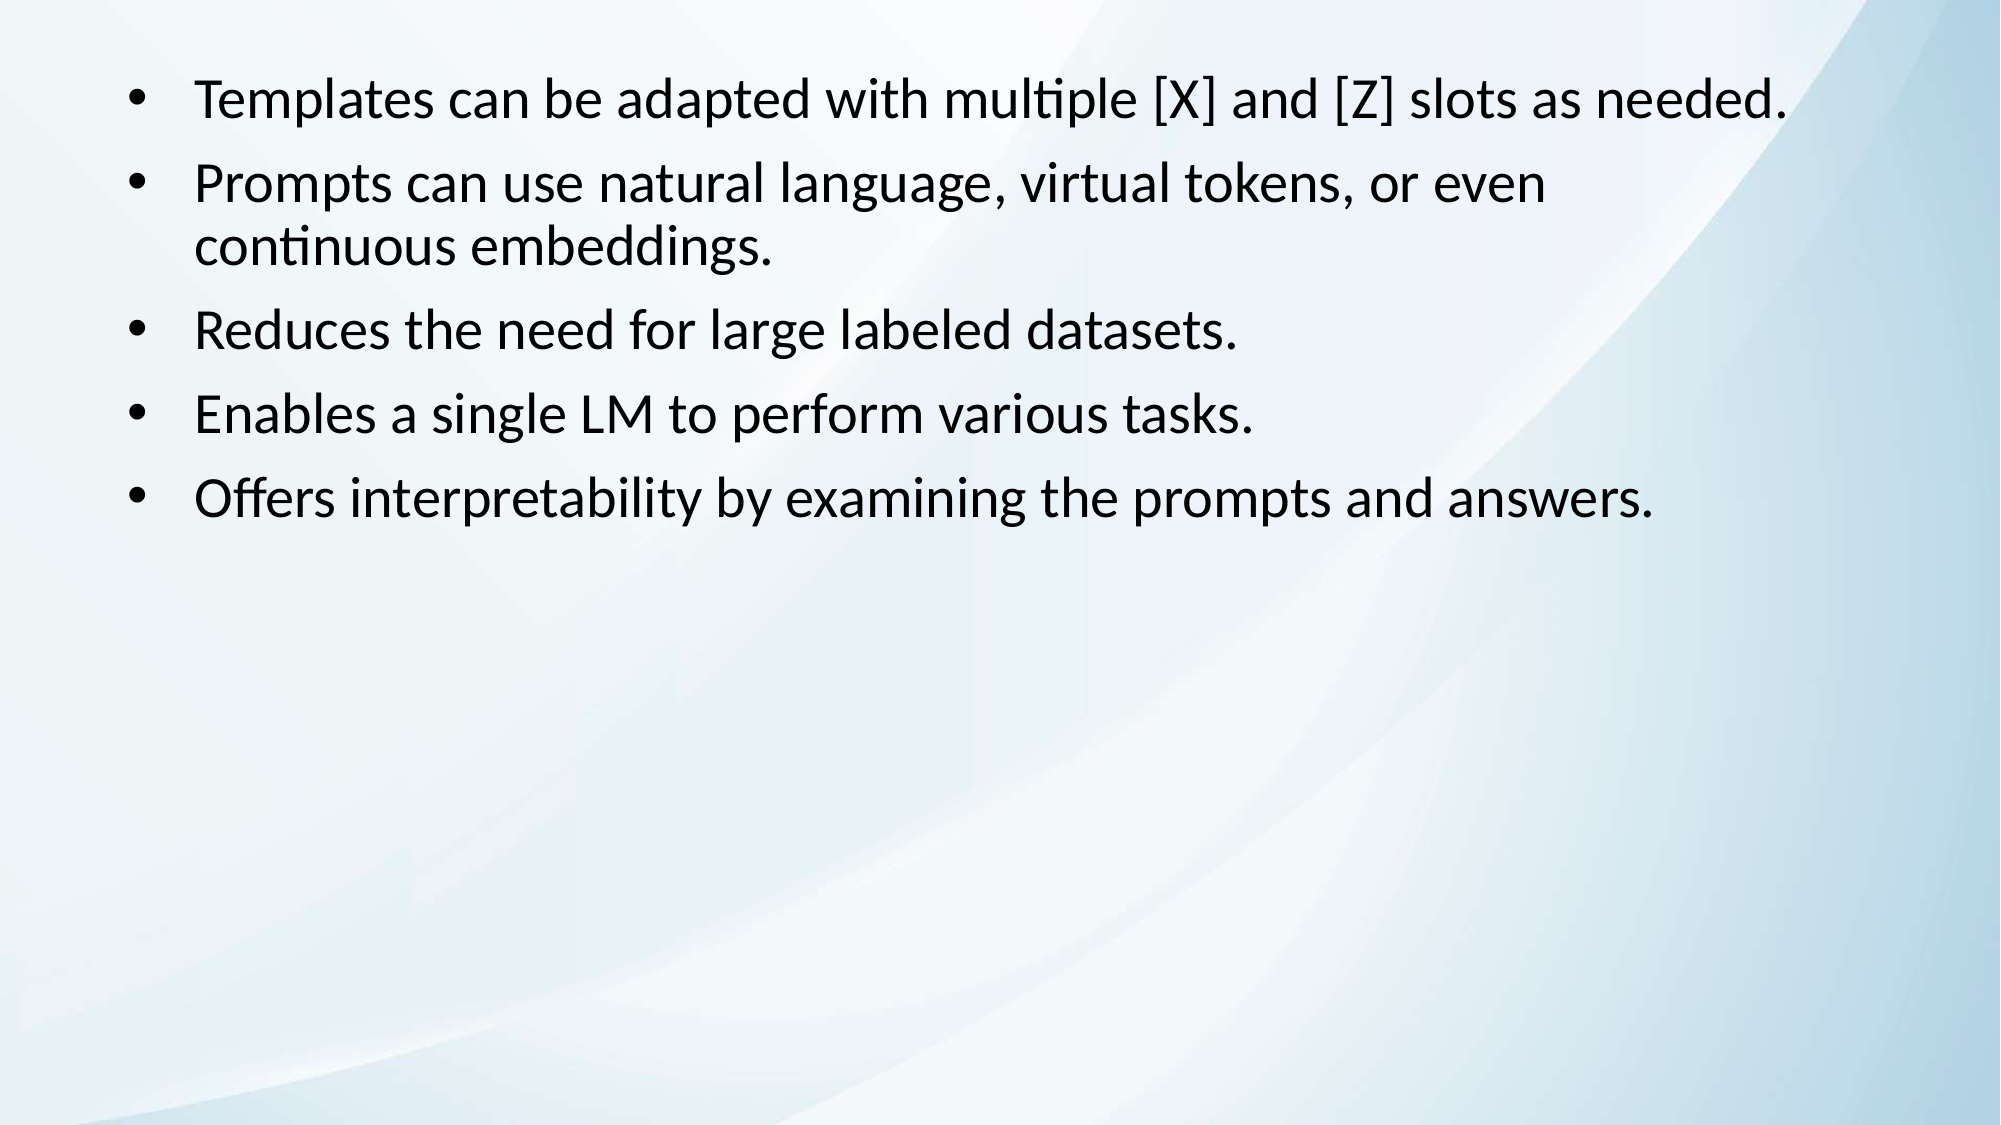

Templates can be adapted with multiple [X] and [Z] slots as needed.
Prompts can use natural language, virtual tokens, or even continuous embeddings.
Reduces the need for large labeled datasets.
Enables a single LM to perform various tasks.
Offers interpretability by examining the prompts and answers.